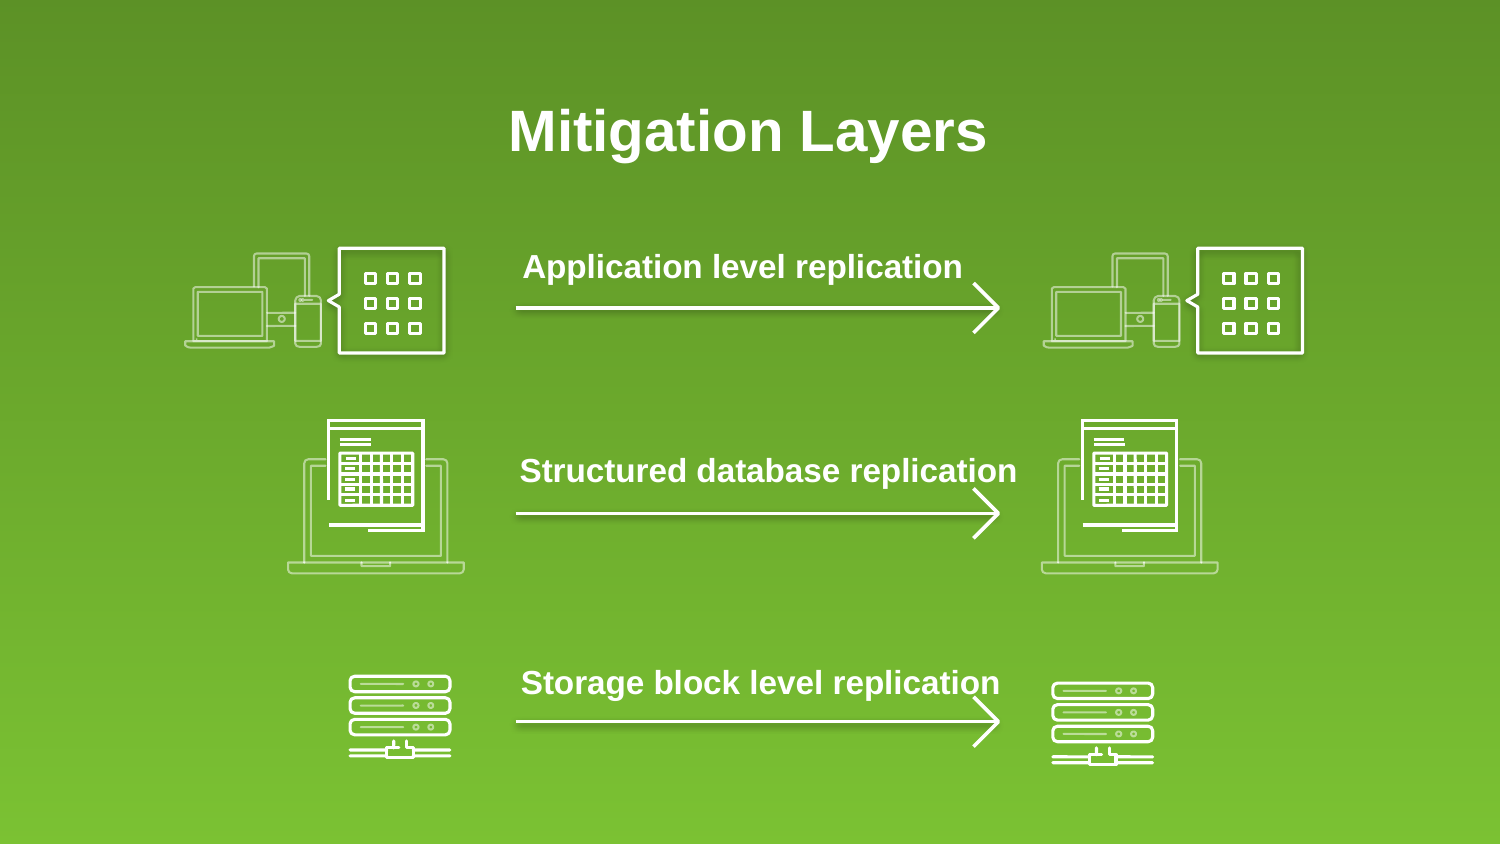

Resilience
1978 Sunguard—Mainframe batch

Mitigation Layers
Application level replication

?

Structured database replication

Chaos
engineering
Business and safety
critical systems
Storage block level replication

,
RPO
RTO

Business continuity
Resilience
Recovery
Contingency
ISO 22301:2012
Societal security BCM
ISO 27031:2011 Infosec
Disaster
recovery